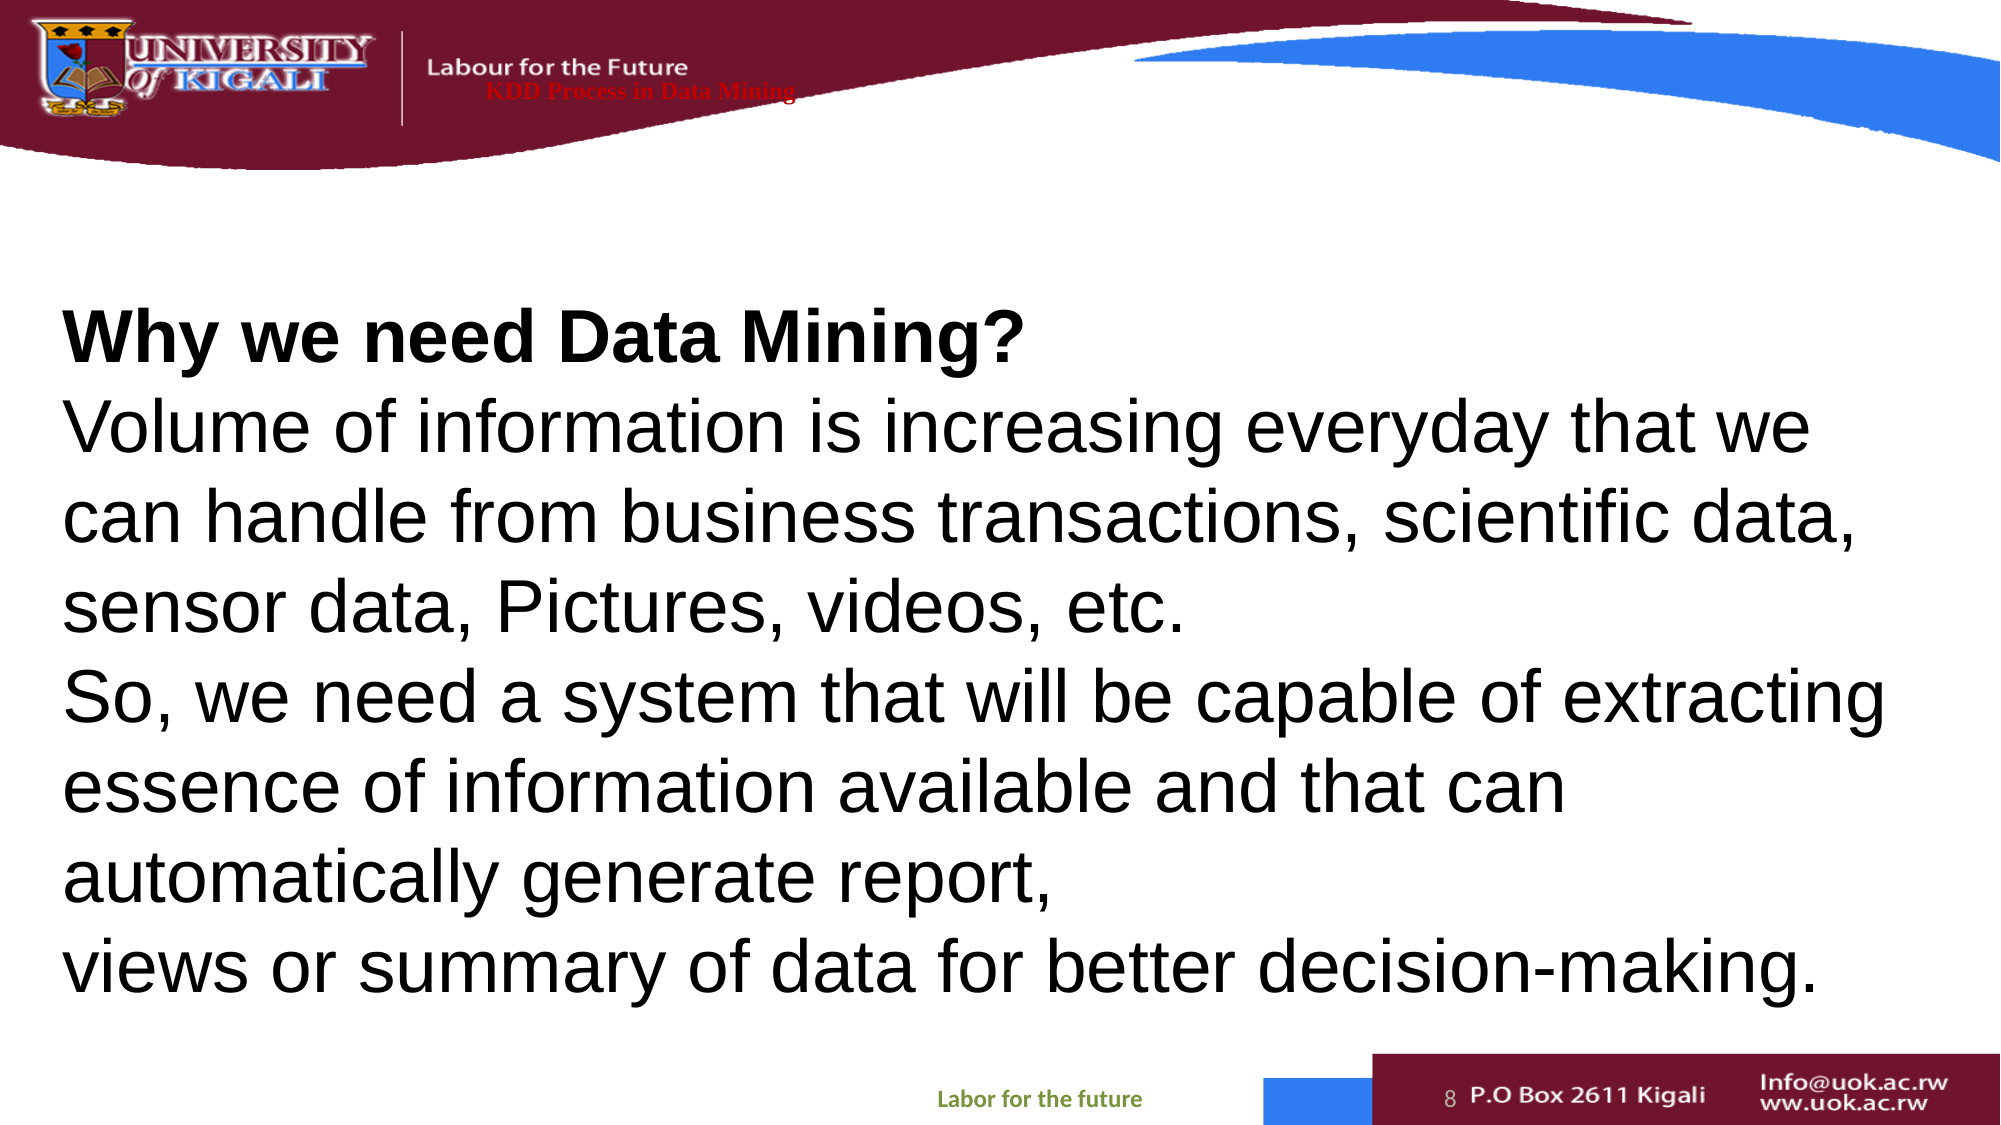

# KDD Process in Data Mining
Why we need Data Mining?
Volume of information is increasing everyday that we can handle from business transactions, scientific data, sensor data, Pictures, videos, etc.
So, we need a system that will be capable of extracting essence of information available and that can automatically generate report,
views or summary of data for better decision-making.
Labor for the future
8